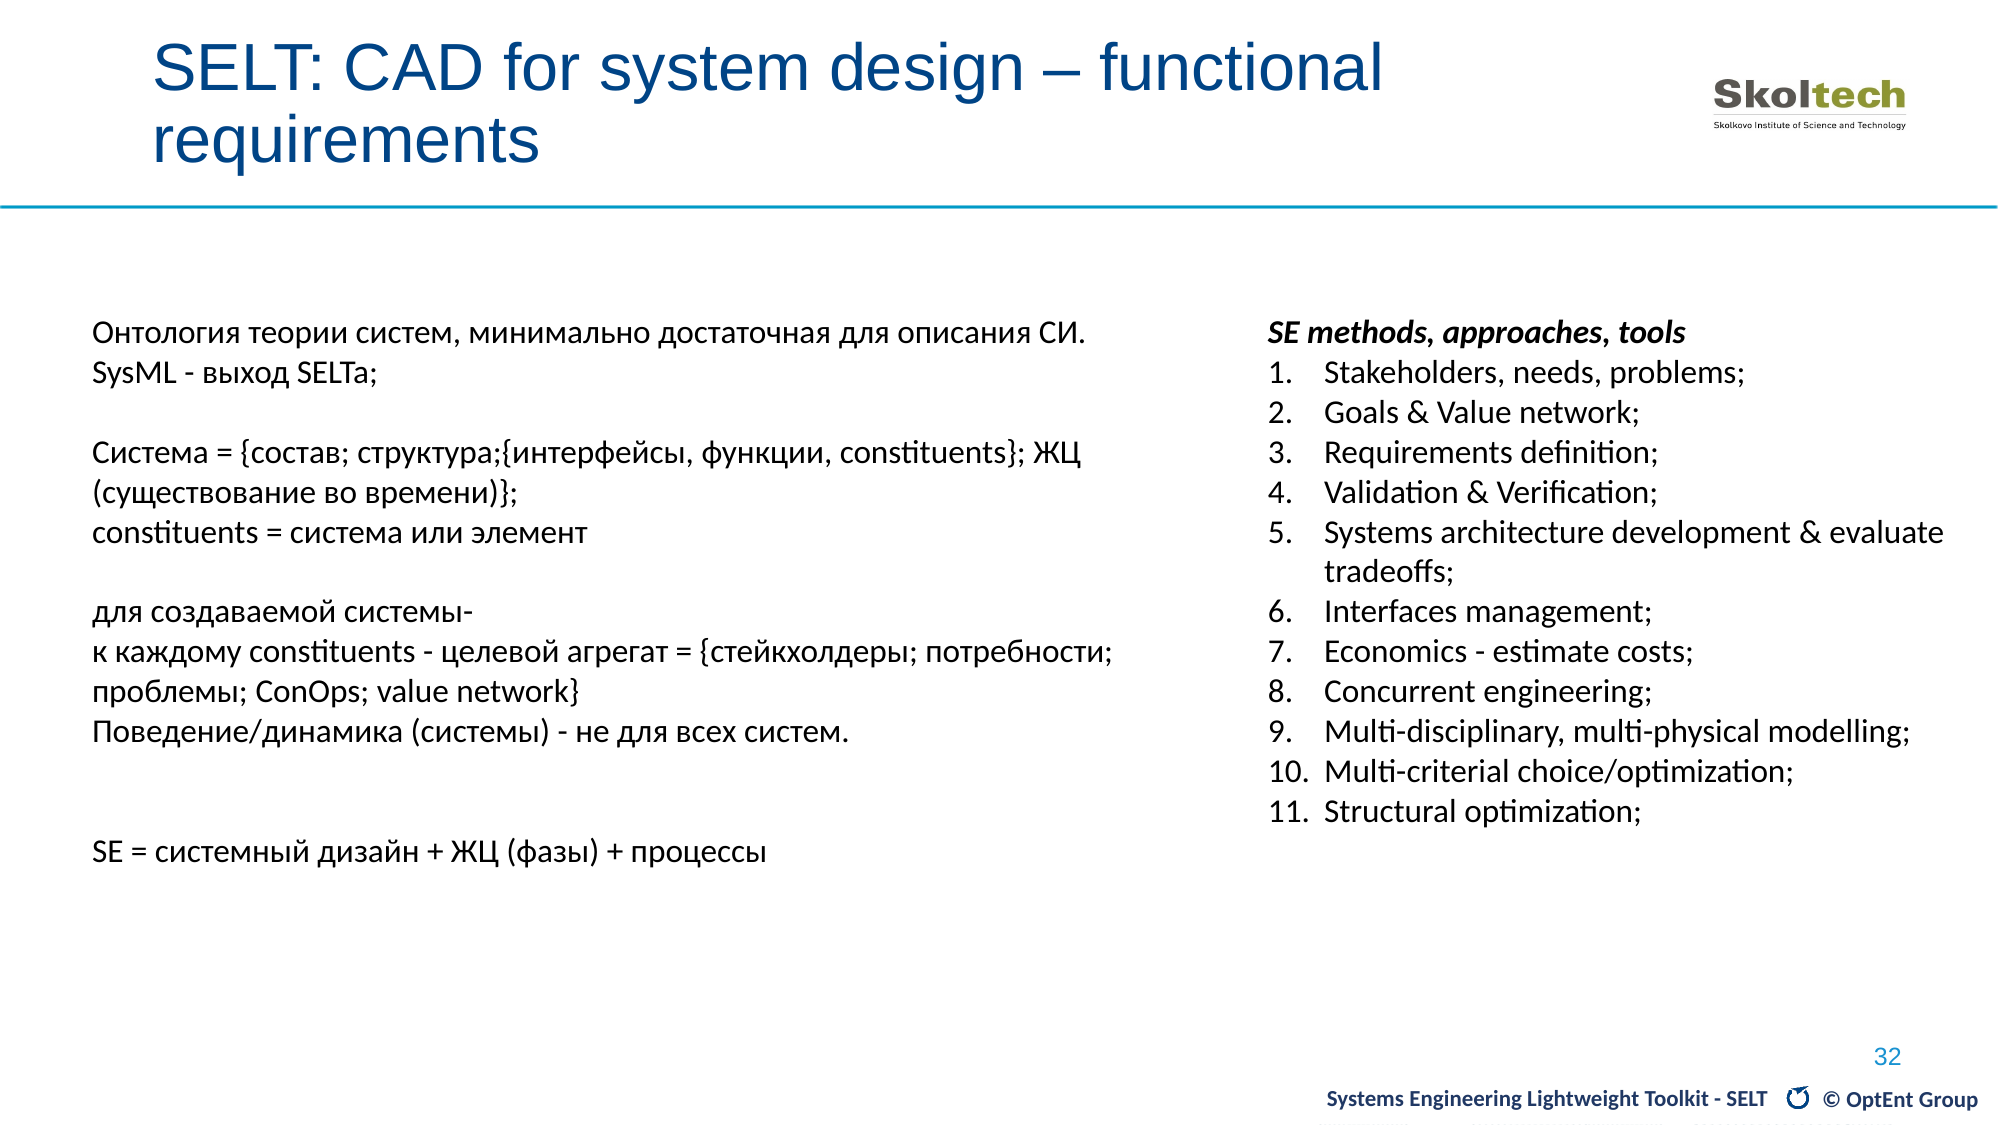

# SELT: CAD for system design – functional requirements
Онтология теории систем, минимально достаточная для описания СИ.
SysML - выход SELTa;

Система = {состав; структура;{интерфейсы, функции, constituents}; ЖЦ (существование во времени)};
constituents = система или элемент

для создаваемой системы-
к каждому constituents - целевой агрегат = {стейкхолдеры; потребности; проблемы; ConOps; value network}
Поведение/динамика (системы) - не для всех систем.

SE = системный дизайн + ЖЦ (фазы) + процессы
SE methods, approaches, tools
Stakeholders, needs, problems;
Goals & Value network;
Requirements definition;
Validation & Verification;
Systems architecture development & evaluate tradeoffs;
Interfaces management;
Economics - estimate costs;
Concurrent engineering;
Multi-disciplinary, multi-physical modelling;
Multi-criterial choice/optimization;
Structural optimization;
32